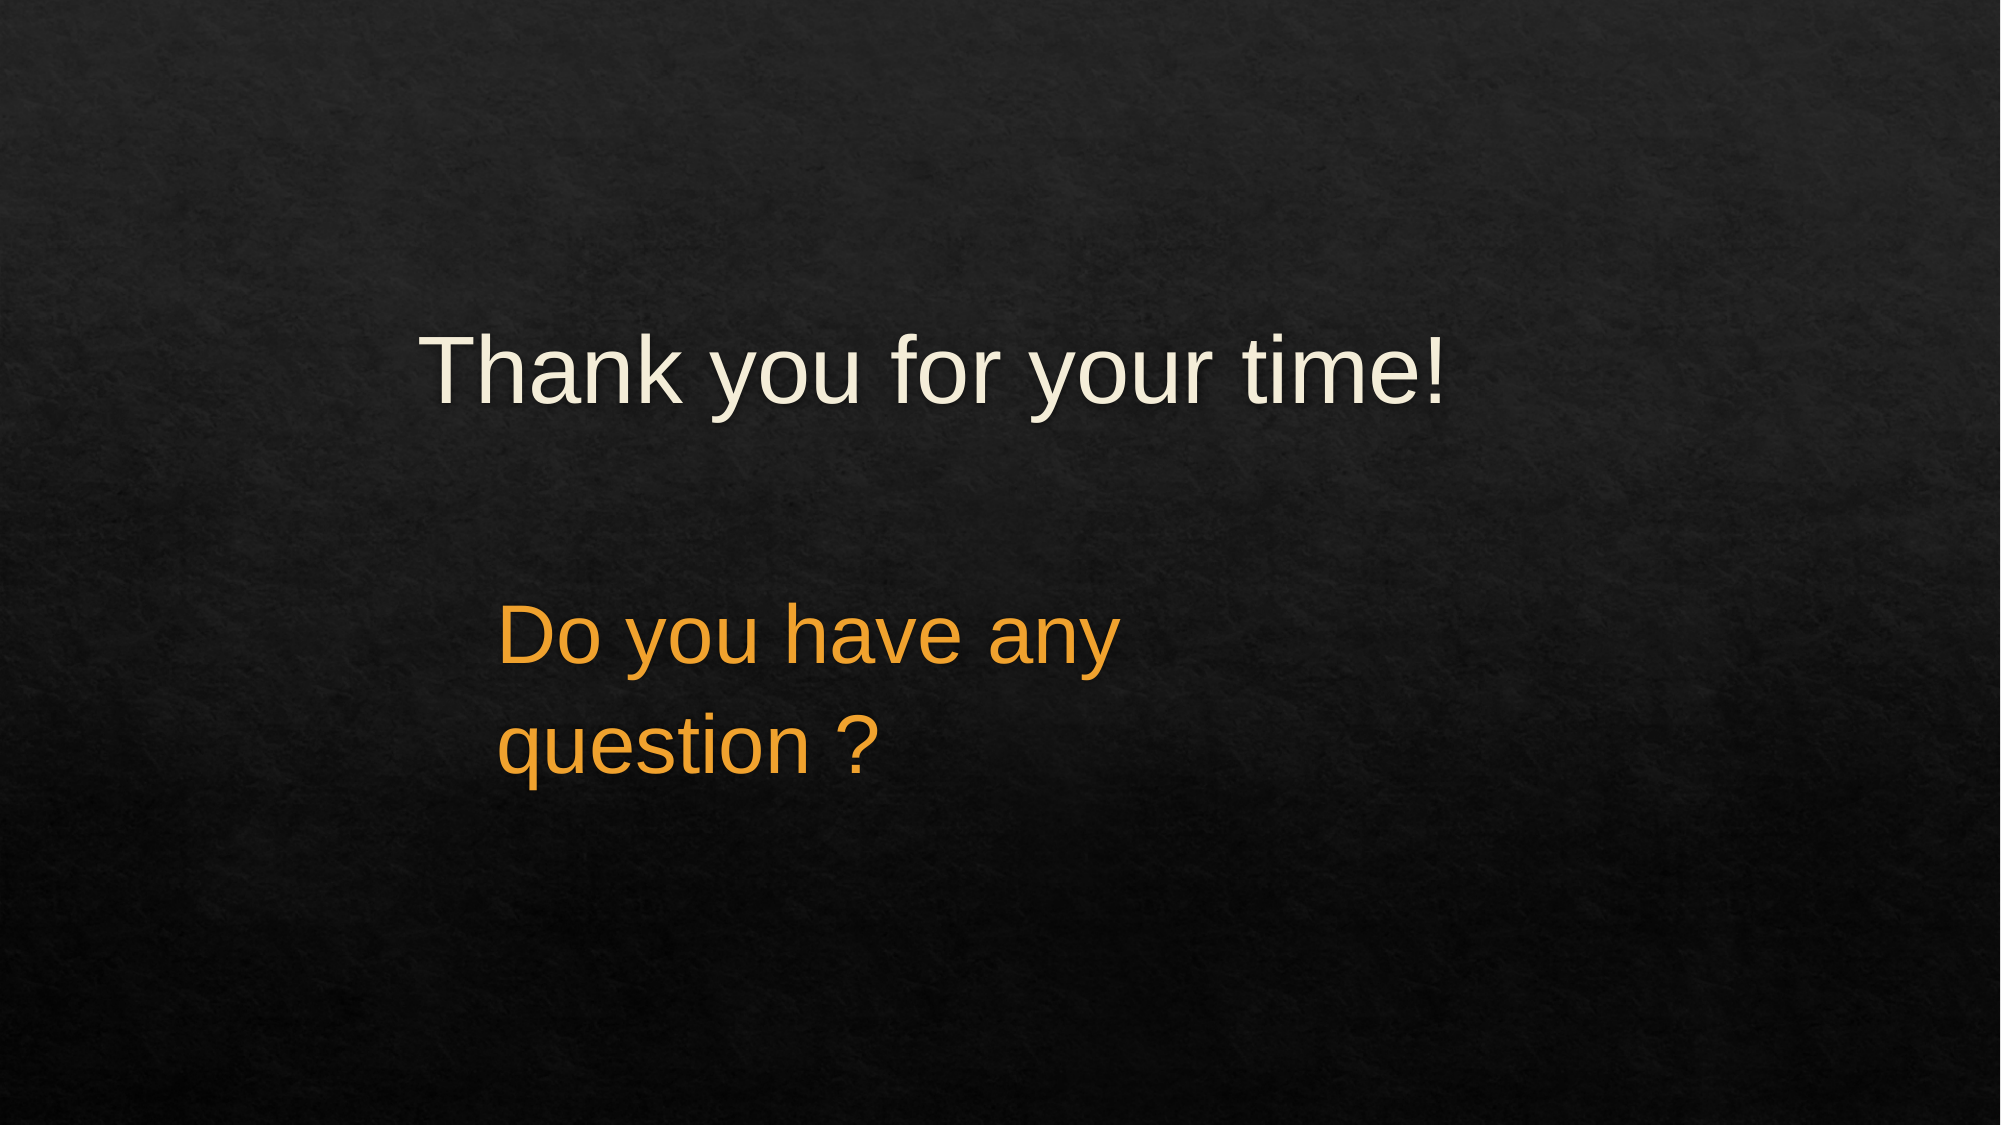

# Thank you for your time!
Do you have any question ?